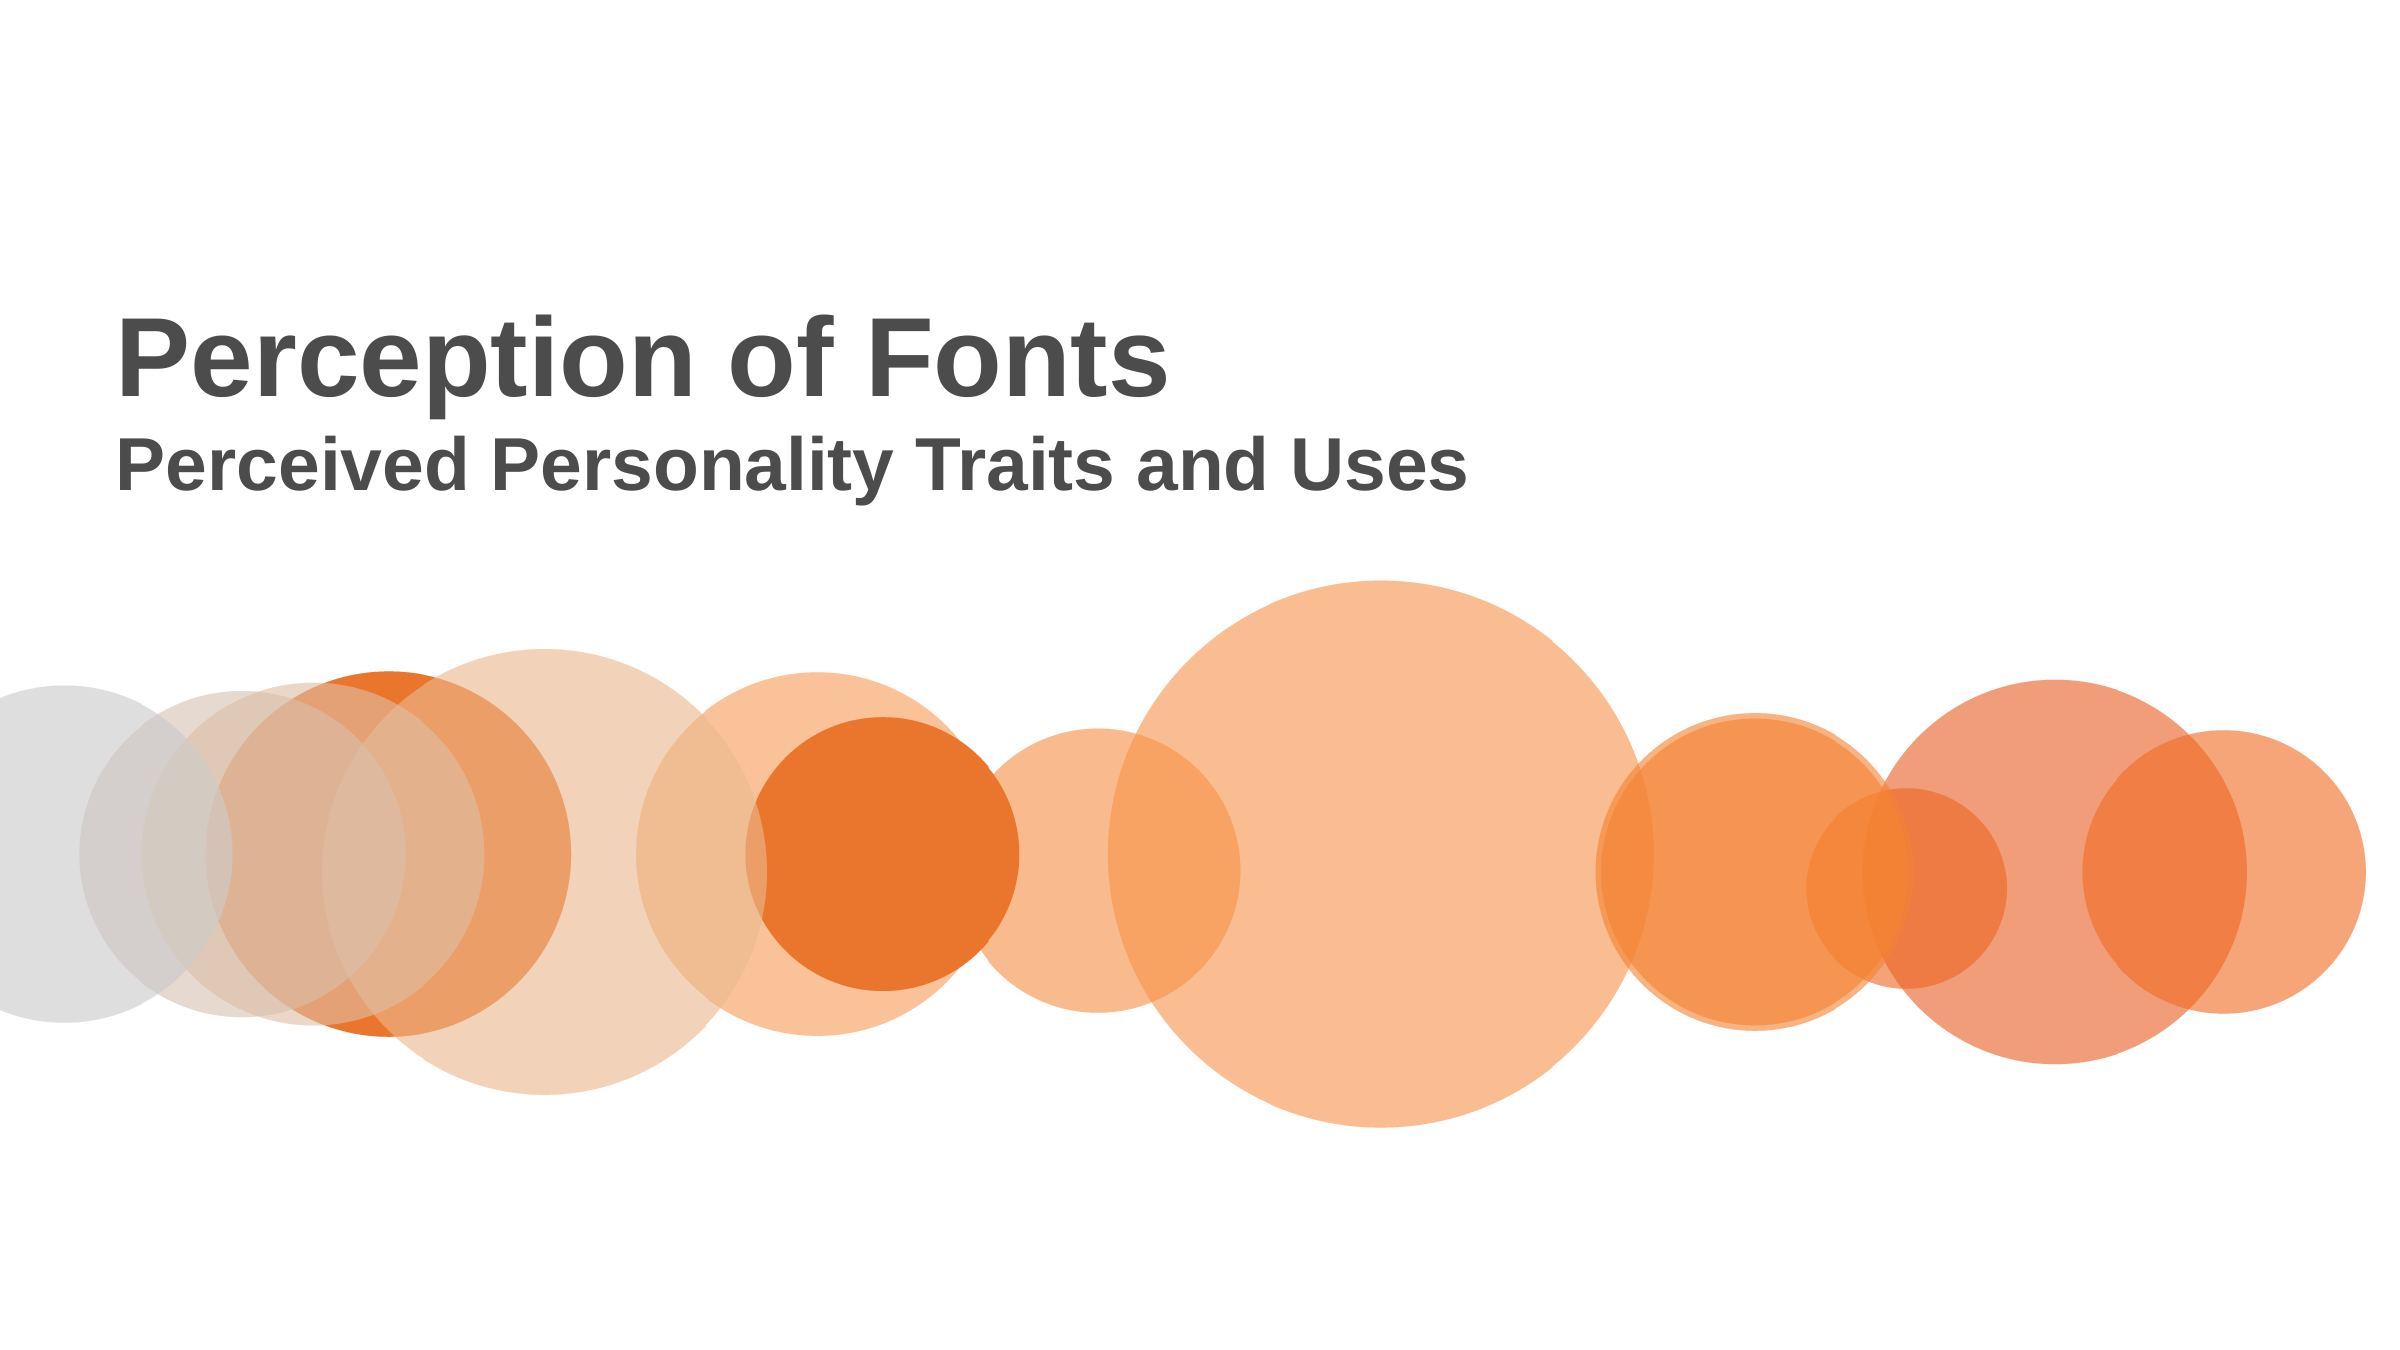

Perception of Fonts
Perceived Personality Traits and Uses